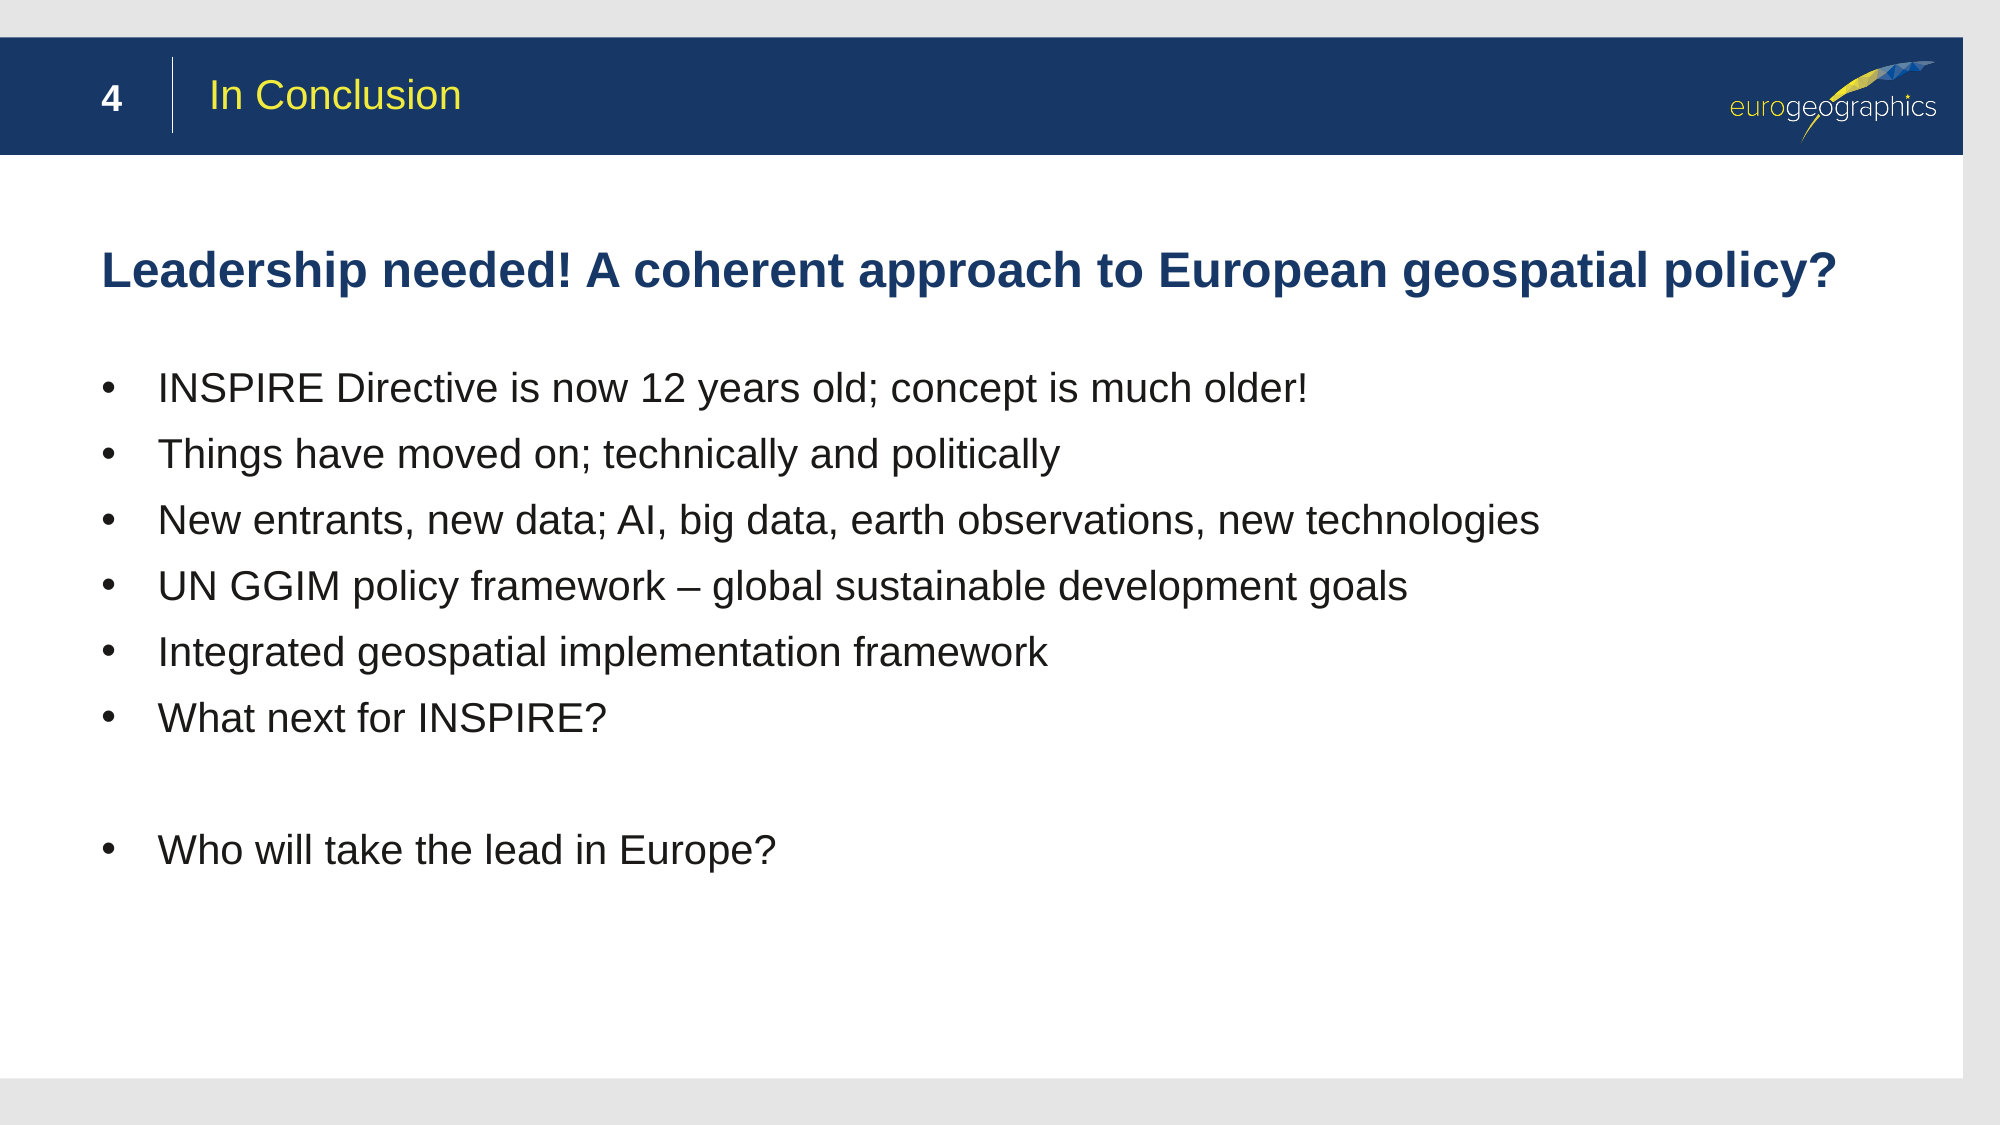

In Conclusion
4
# Leadership needed! A coherent approach to European geospatial policy?
INSPIRE Directive is now 12 years old; concept is much older!
Things have moved on; technically and politically
New entrants, new data; AI, big data, earth observations, new technologies
UN GGIM policy framework – global sustainable development goals
Integrated geospatial implementation framework
What next for INSPIRE?

Who will take the lead in Europe?